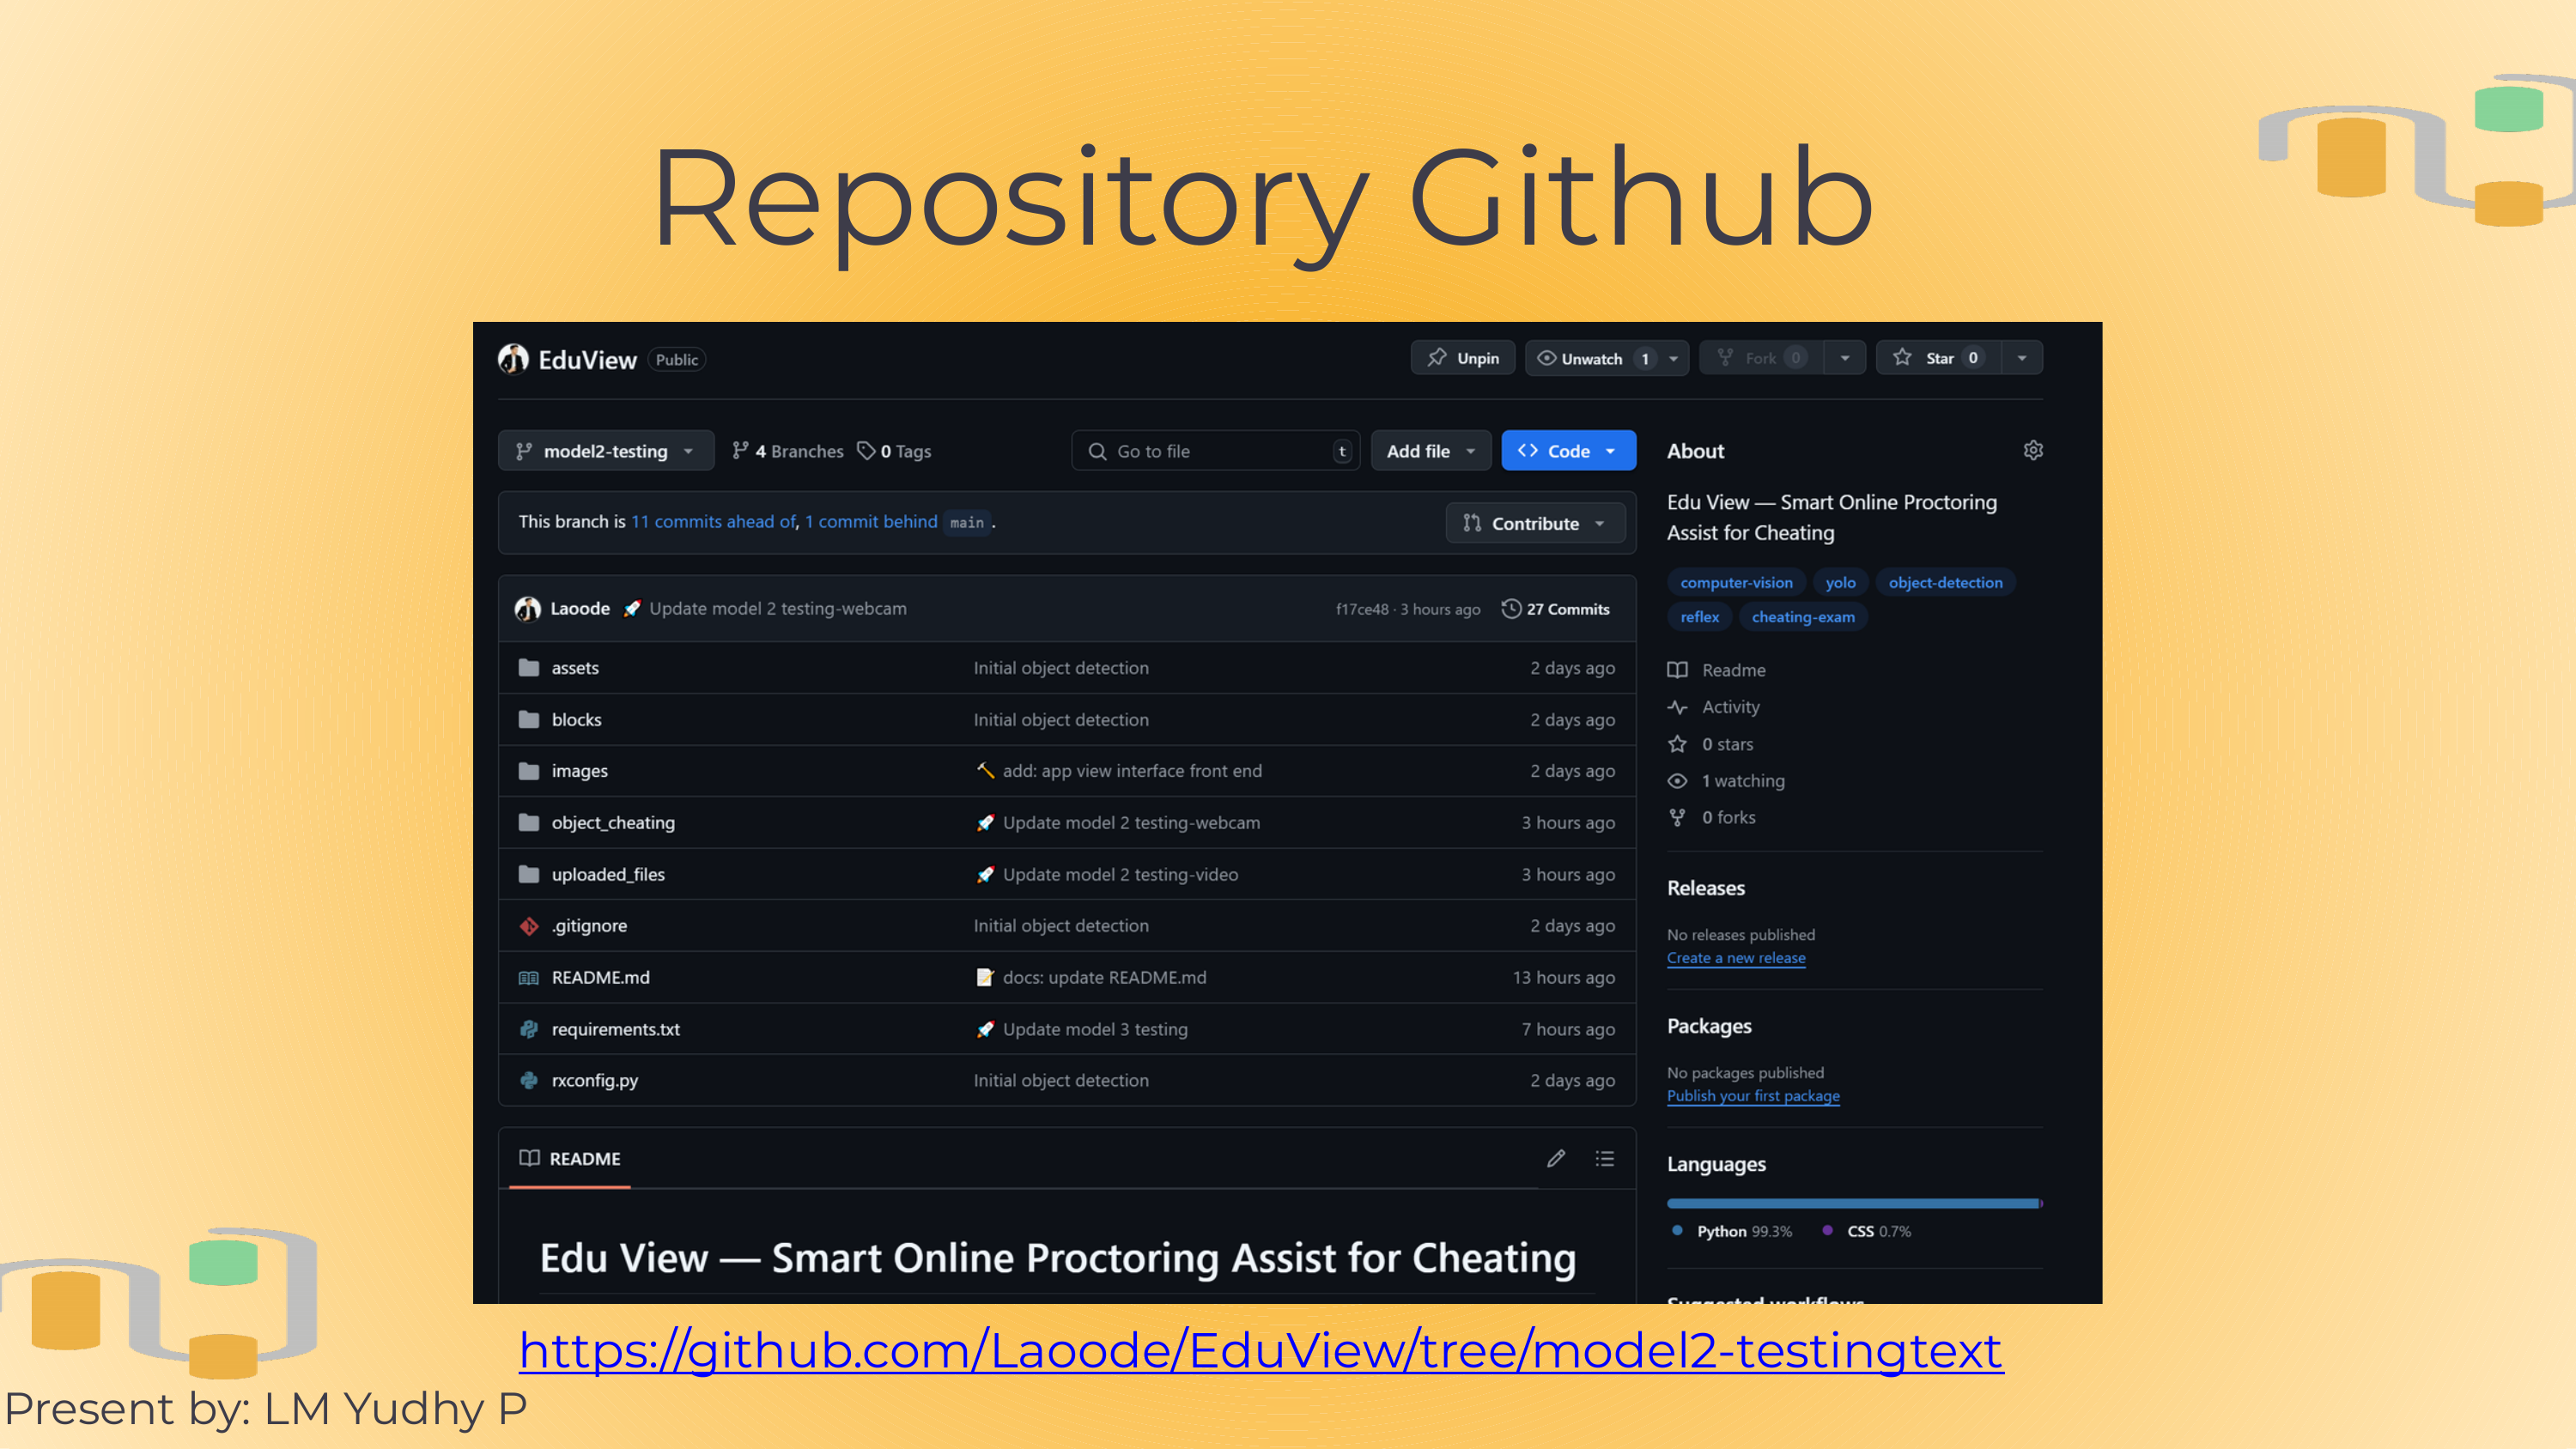

Repository Github

https://github.com/Laoode/EduView/tree/model2-testingtext
Present by: LM Yudhy P